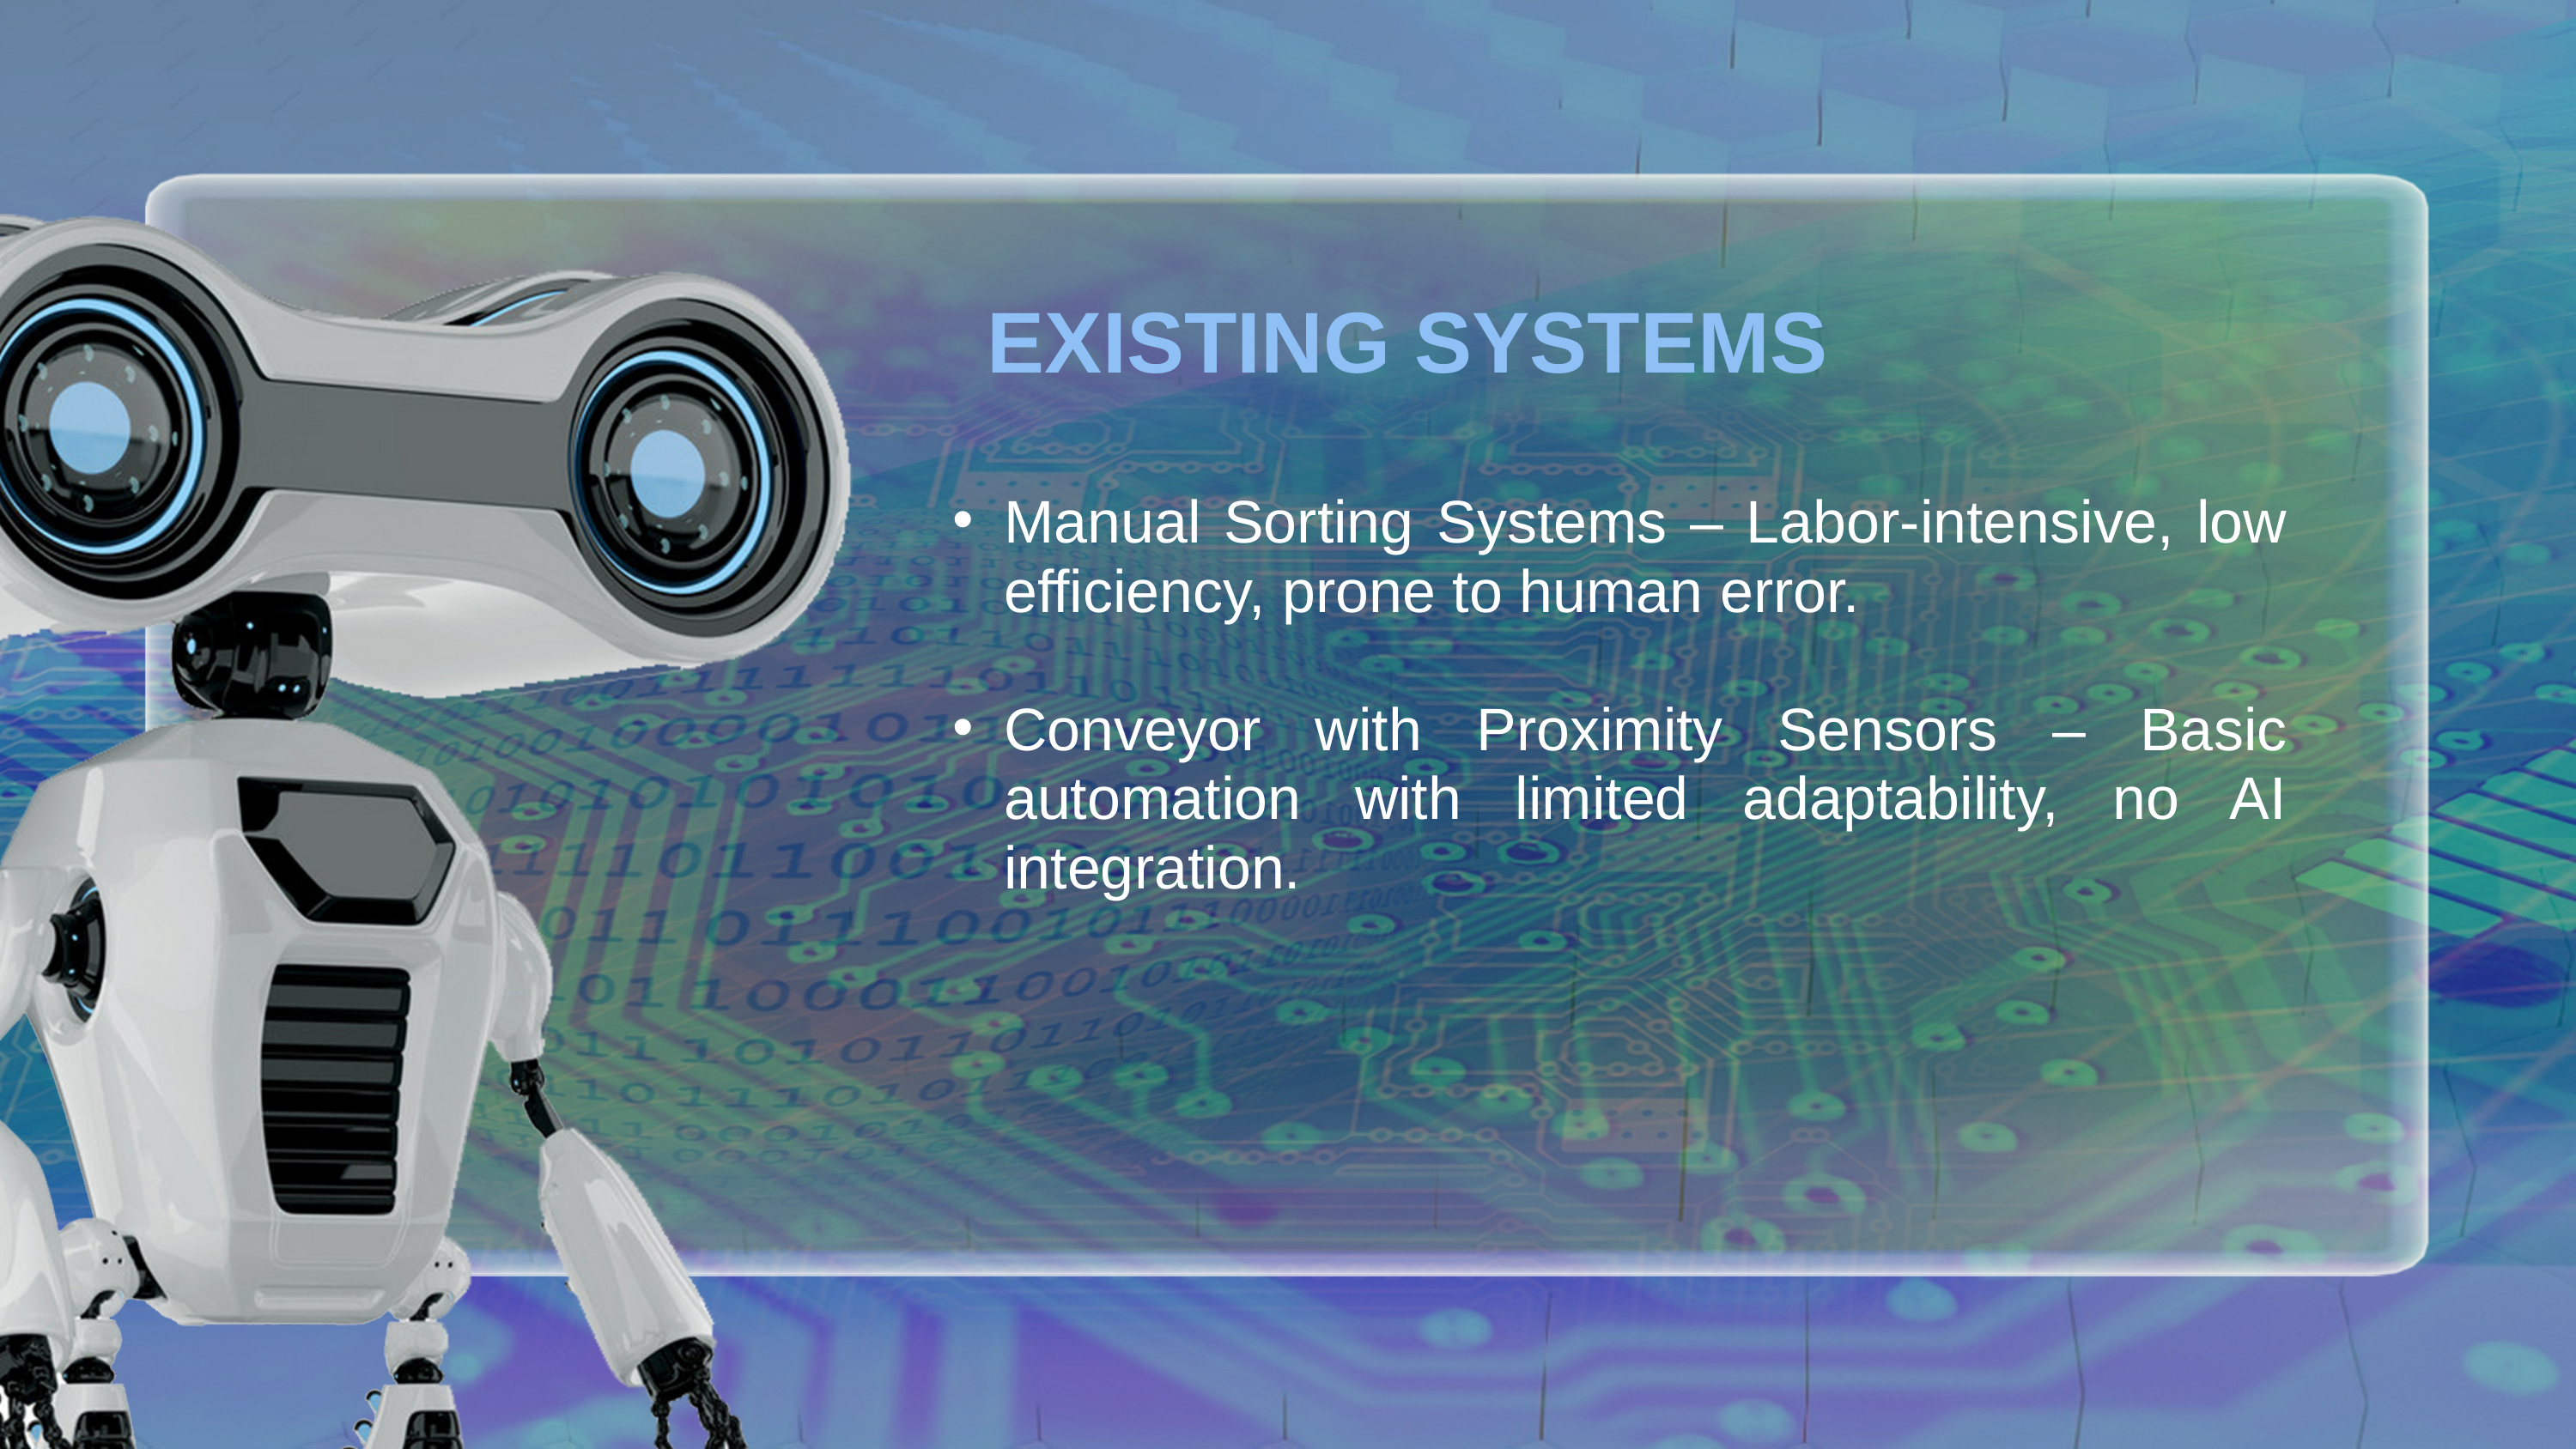

EXISTING SYSTEMS
Manual Sorting Systems – Labor-intensive, low efficiency, prone to human error.

Conveyor with Proximity Sensors – Basic automation with limited adaptability, no AI integration.